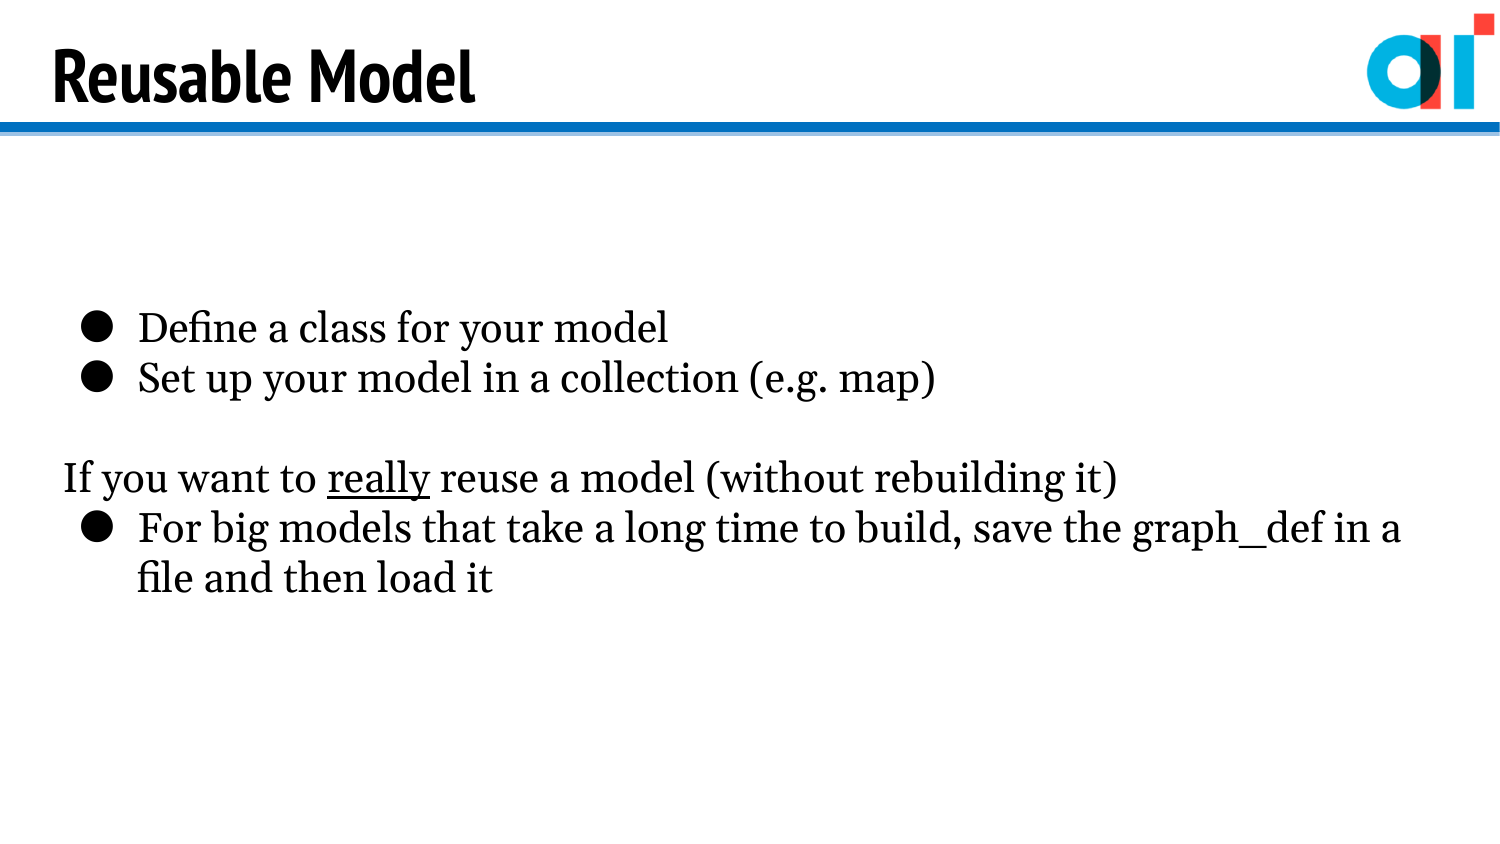

# Reusable Model

Define a class for your model
Set up your model in a collection (e.g. map)

If you want to really reuse a model (without rebuilding it)
For big models that take a long time to build, save the graph_def in a file and then load it